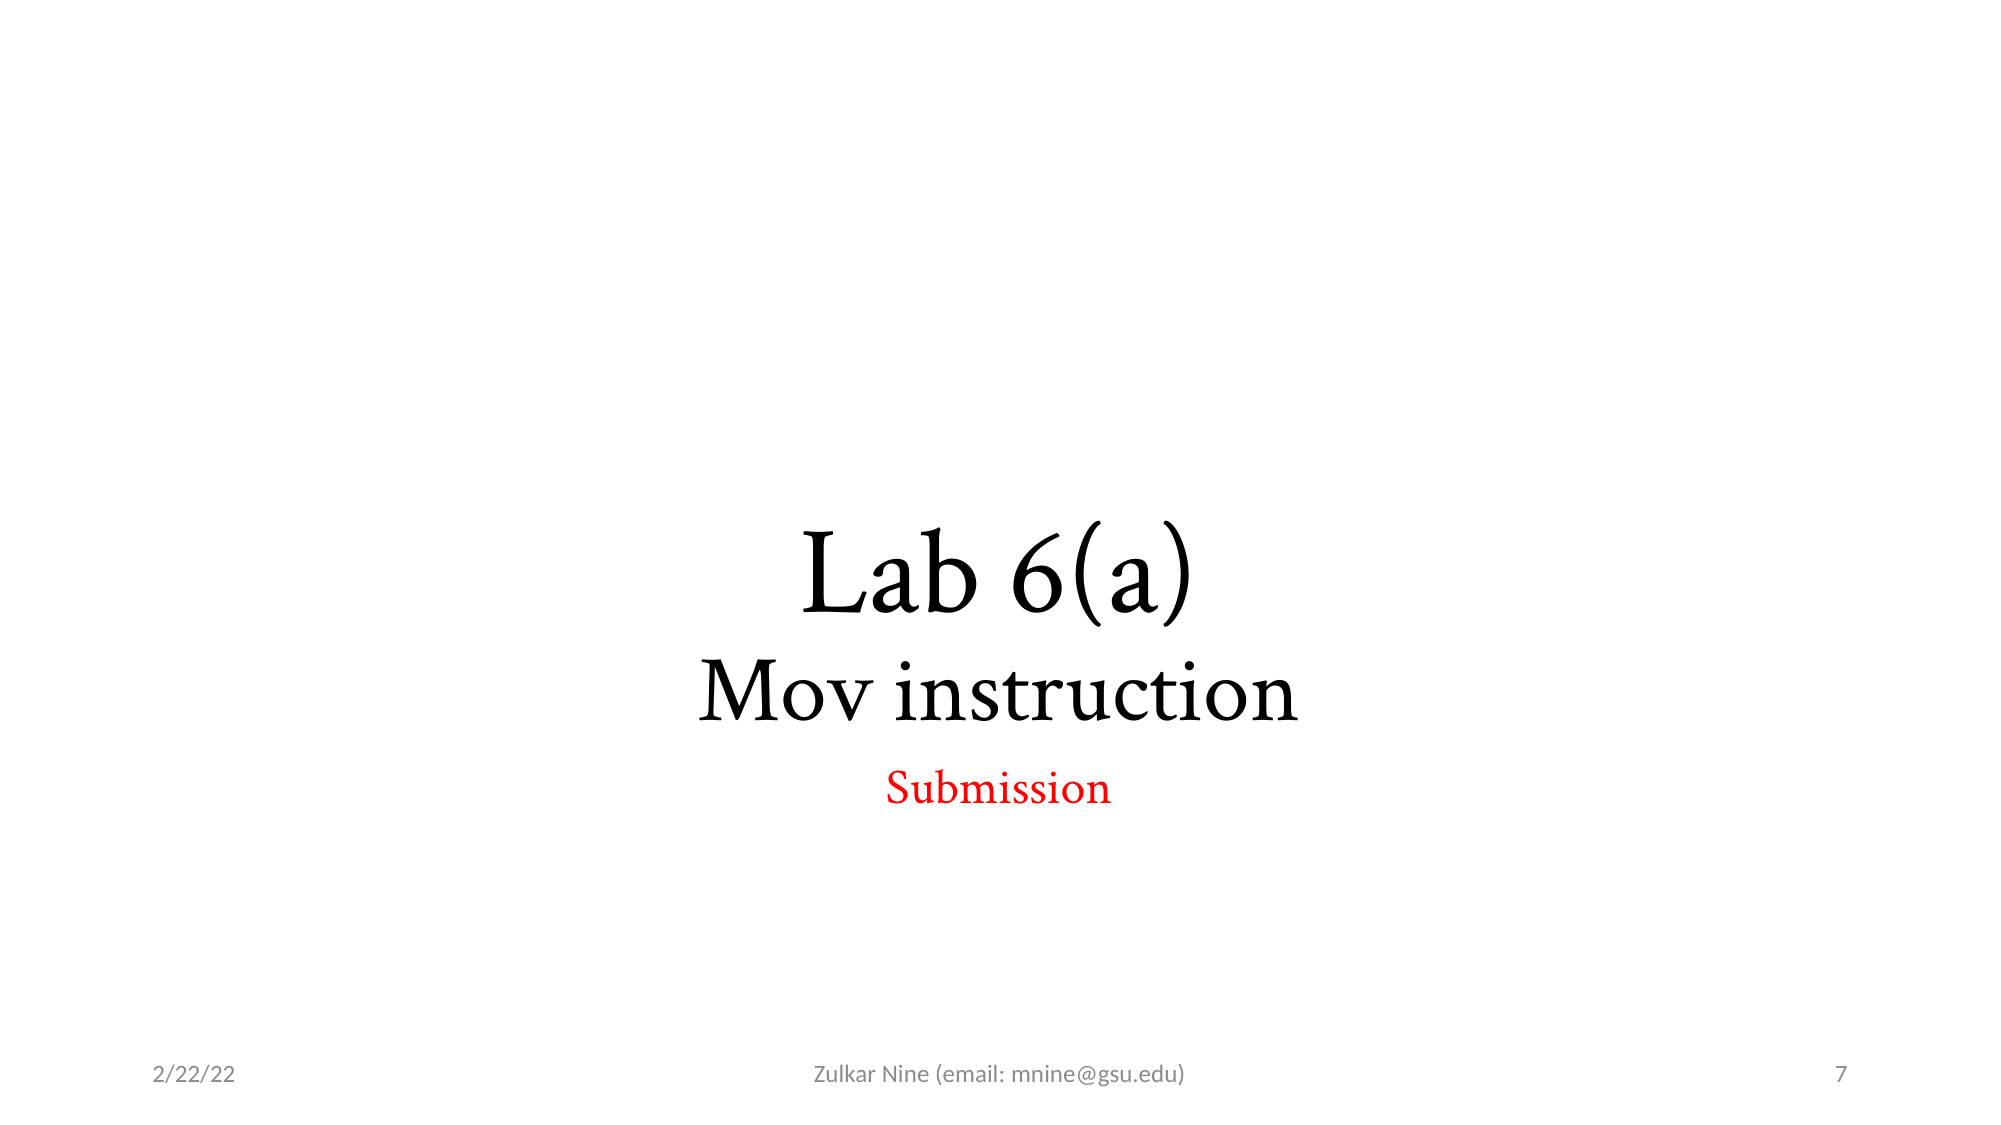

# Lab 6(a) Mov instruction
Submission
2/22/22
Zulkar Nine (email: mnine@gsu.edu)
7